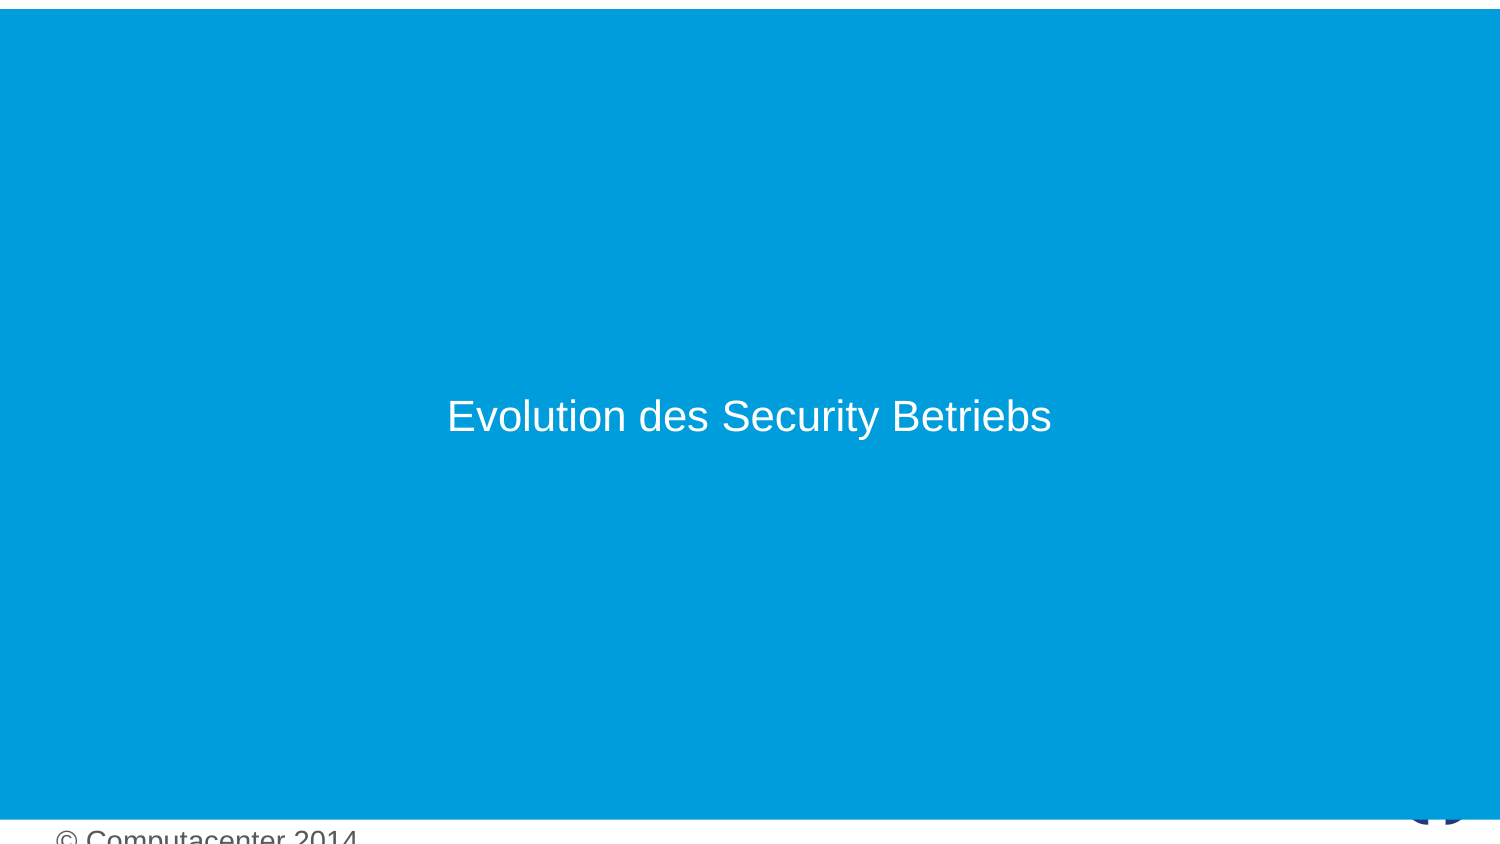

Evolution des Security Betriebs
23
© Computacenter 2014